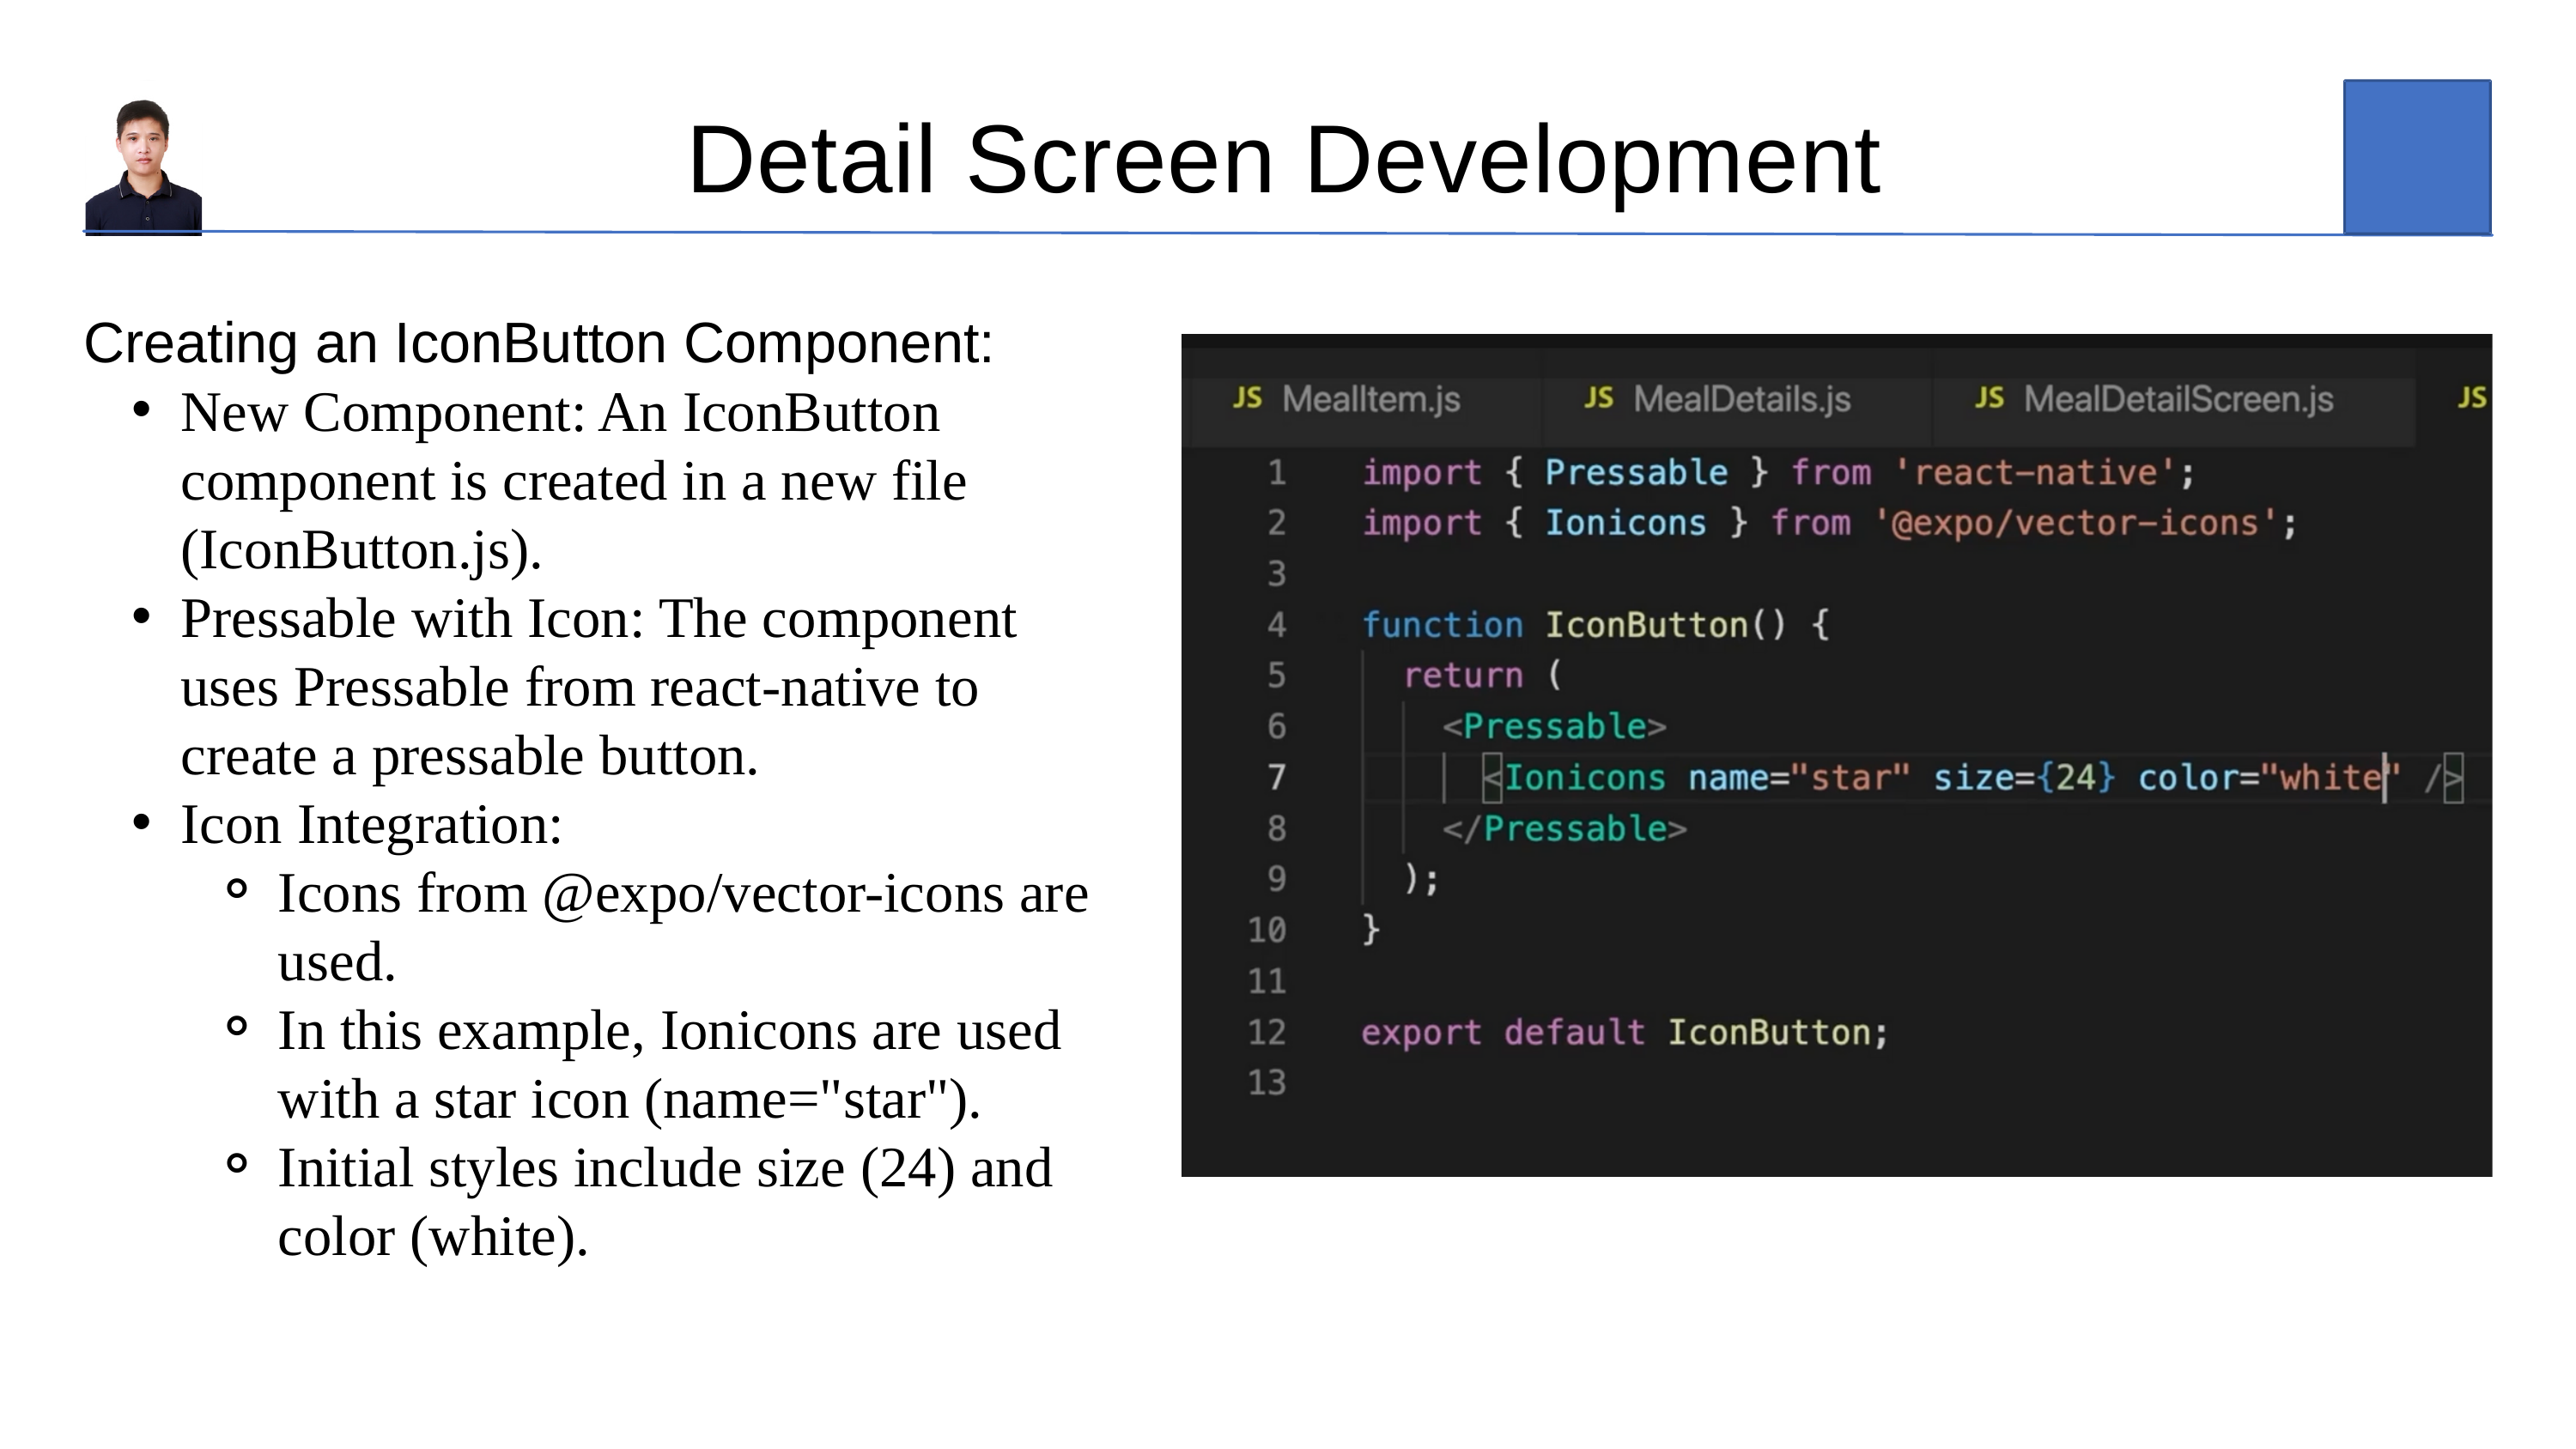

Detail Screen Development

Creating an IconButton Component:
New Component: An IconButton component is created in a new file (IconButton.js).
Pressable with Icon: The component uses Pressable from react-native to create a pressable button.
Icon Integration:
Icons from @expo/vector-icons are used.
In this example, Ionicons are used with a star icon (name="star").
Initial styles include size (24) and color (white).